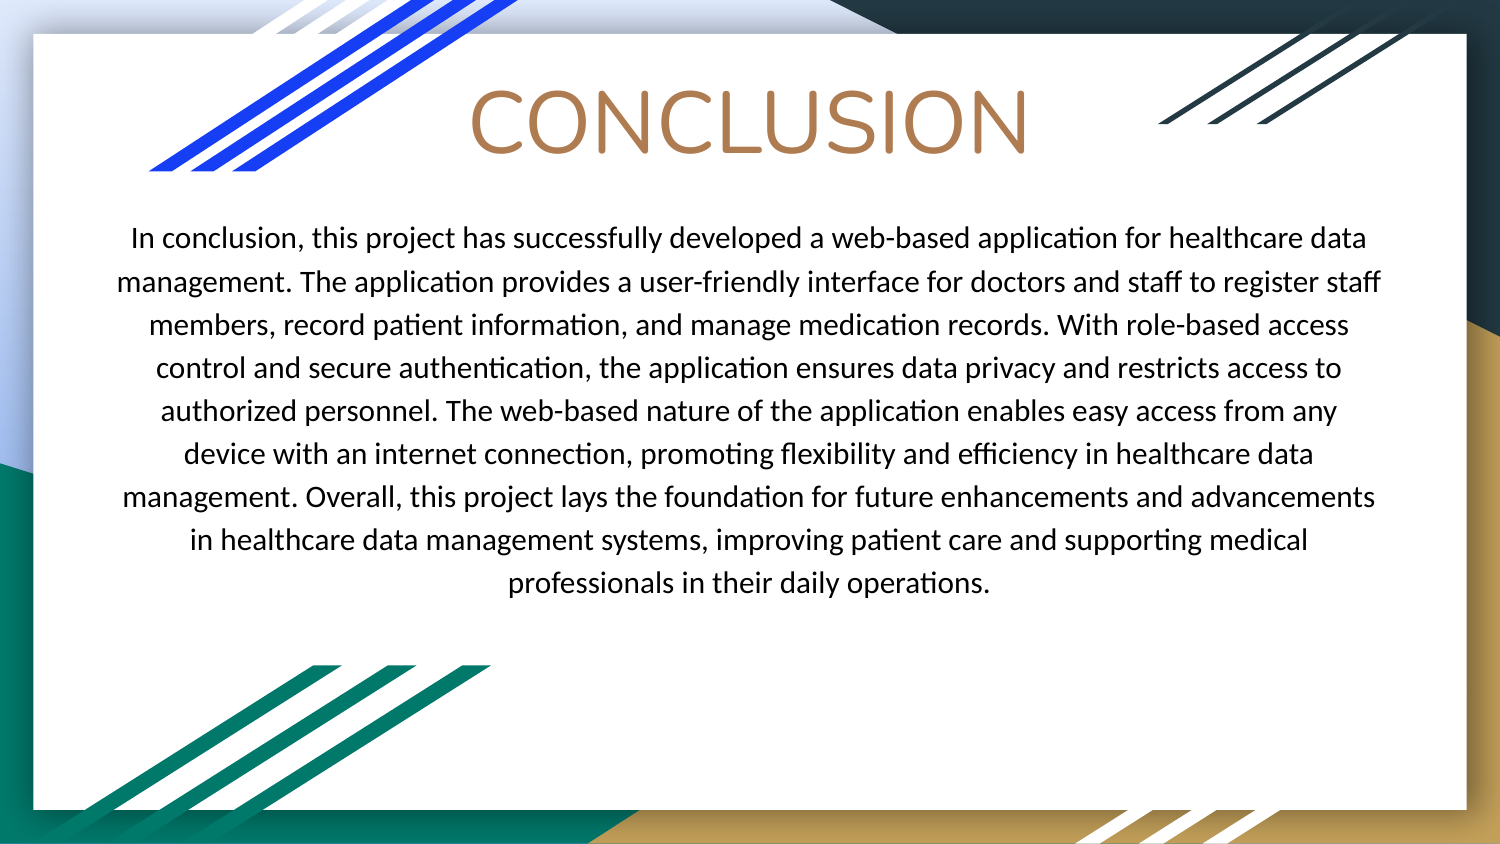

# CONCLUSION
In conclusion, this project has successfully developed a web-based application for healthcare data management. The application provides a user-friendly interface for doctors and staff to register staff members, record patient information, and manage medication records. With role-based access control and secure authentication, the application ensures data privacy and restricts access to authorized personnel. The web-based nature of the application enables easy access from any device with an internet connection, promoting flexibility and efficiency in healthcare data management. Overall, this project lays the foundation for future enhancements and advancements in healthcare data management systems, improving patient care and supporting medical professionals in their daily operations.